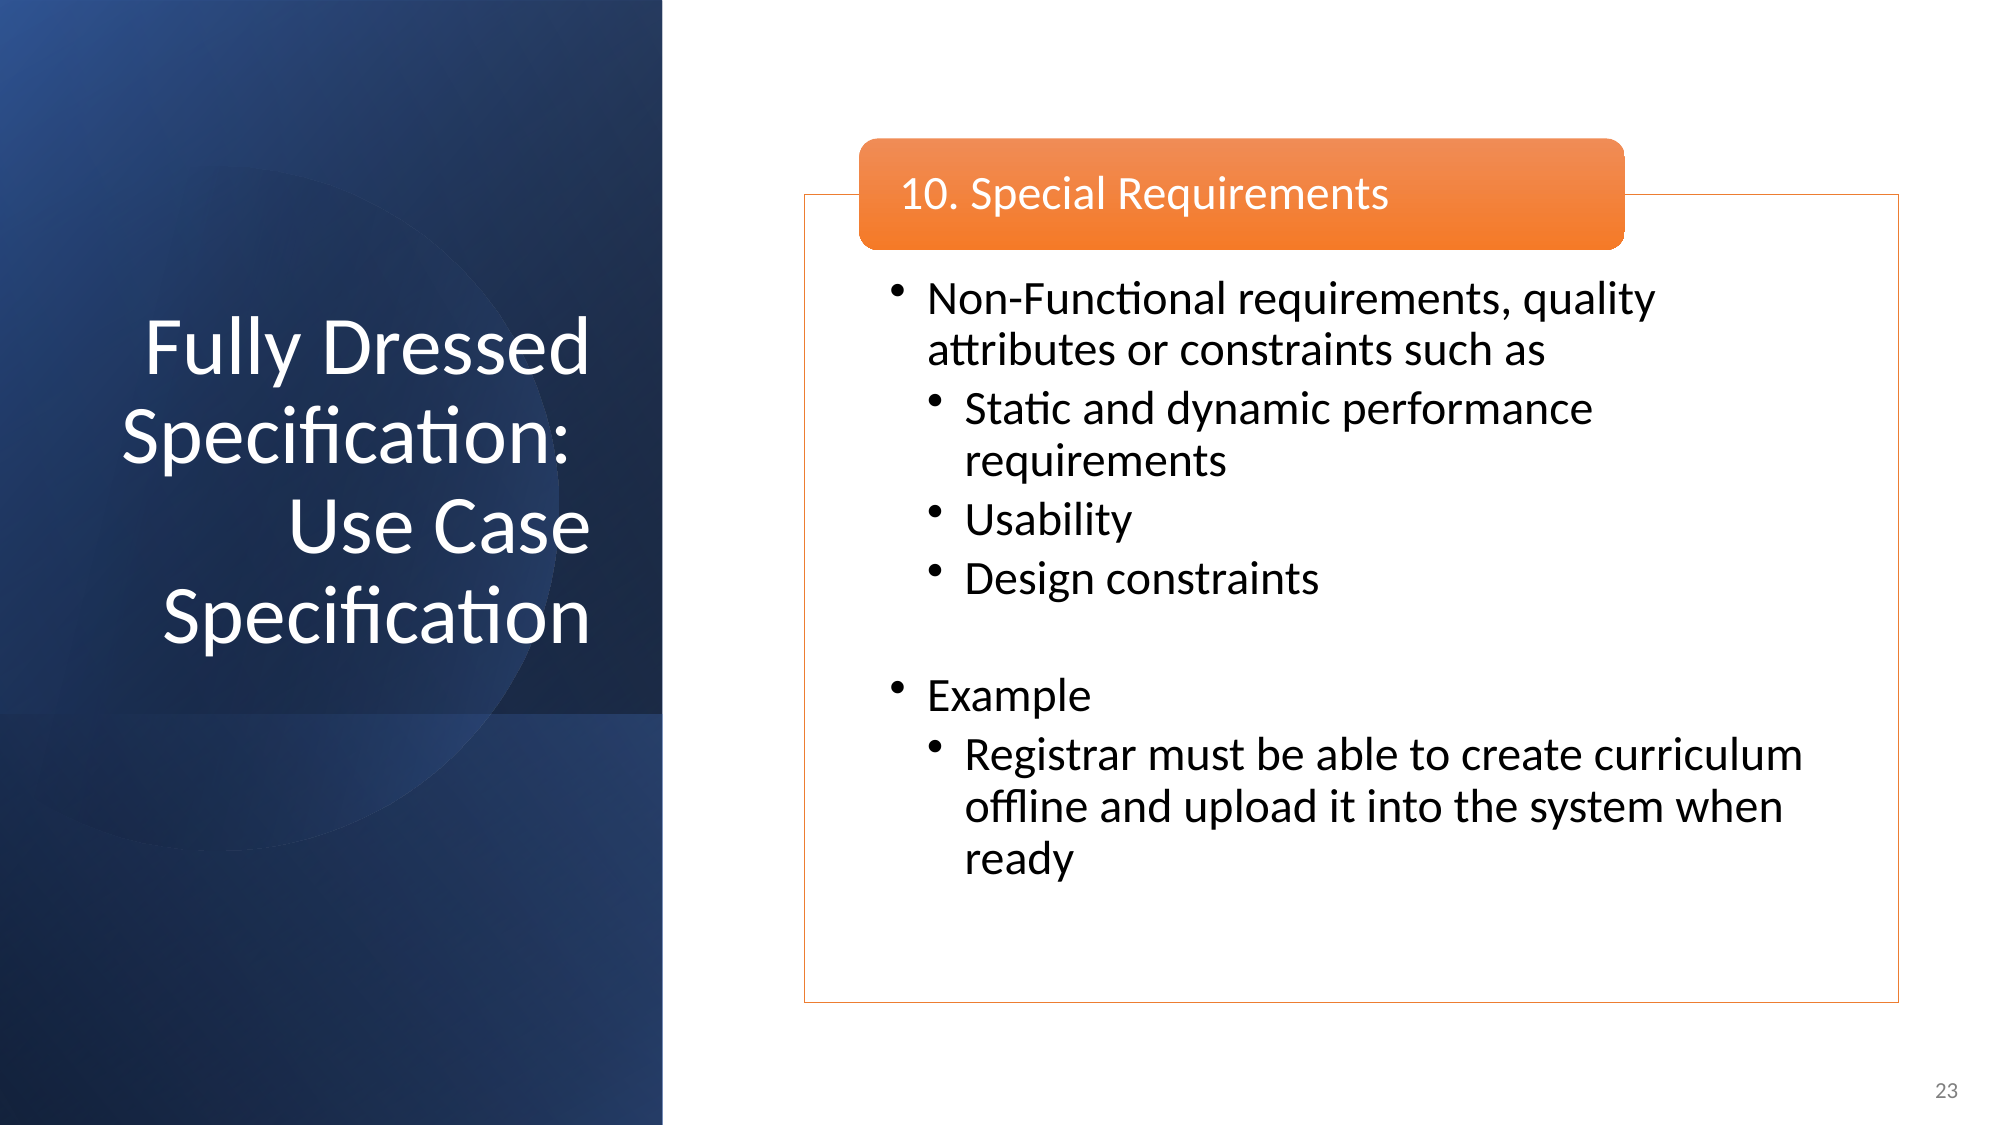

Non-Functional requirements, quality attributes or constraints such as
Static and dynamic performance requirements
Usability
Design constraints

Example
Registrar must be able to create curriculum offline and upload it into the system when ready

10. Special Requirements

# Fully Dressed Specification: Use Case Specification

23